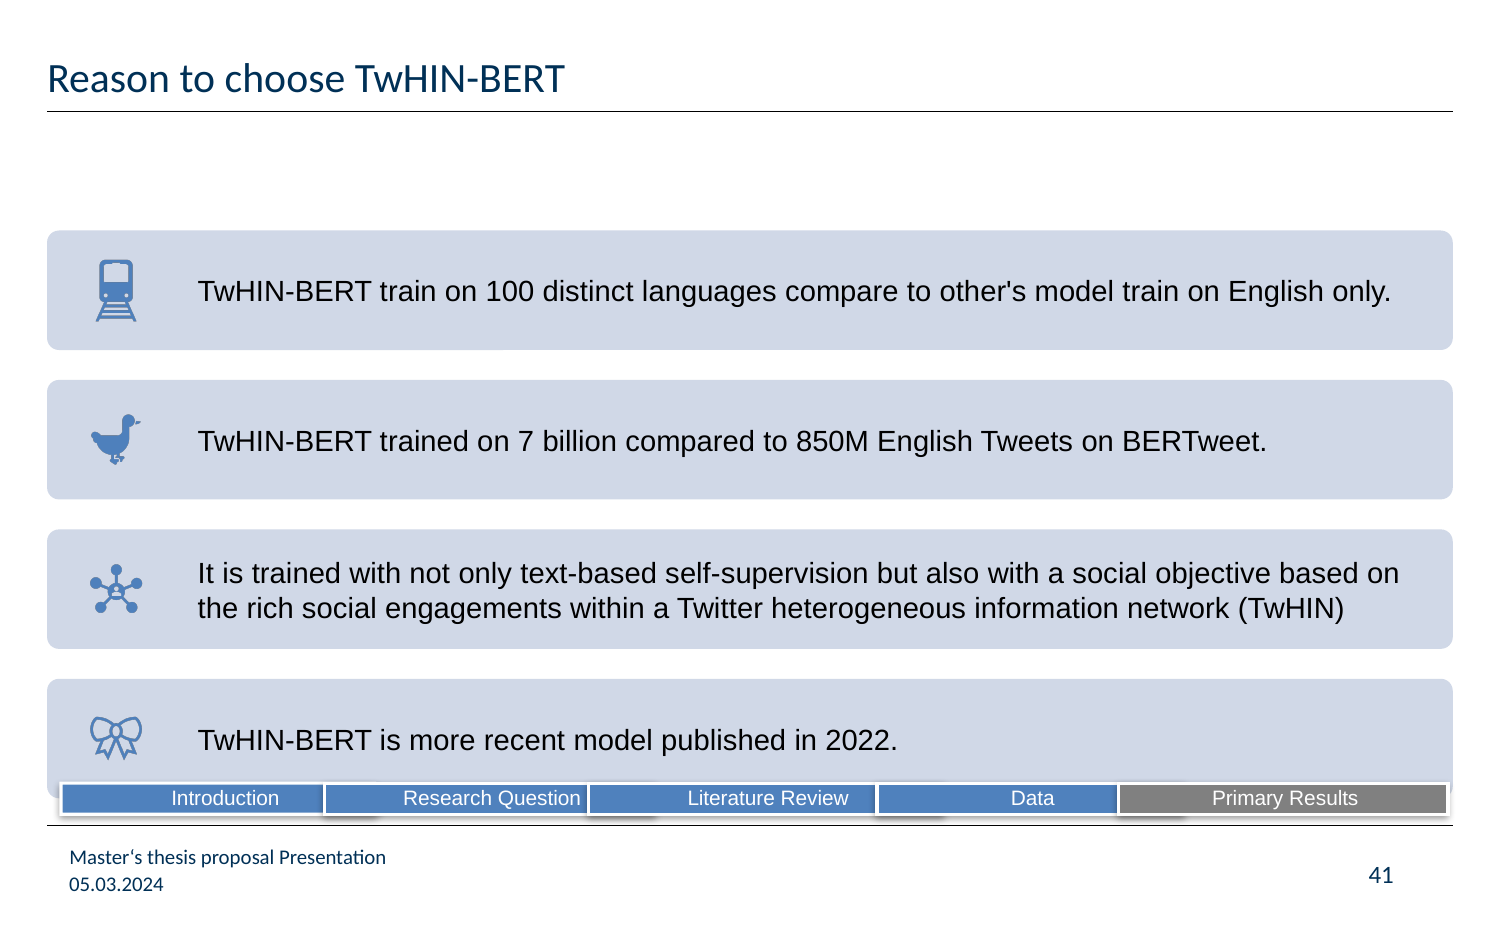

# Reason to choose TwHIN-BERT
TwHIN-BERT train on 100 distinct languages compare to other's model train on English only.
TwHIN-BERT trained on 7 billion compared to 850M English Tweets on BERTweet.
It is trained with not only text-based self-supervision but also with a social objective based on the rich social engagements within a Twitter heterogeneous information network (TwHIN)
TwHIN-BERT is more recent model published in 2022.
Introduction
Research Question
Literature Review
Data
Primary Results